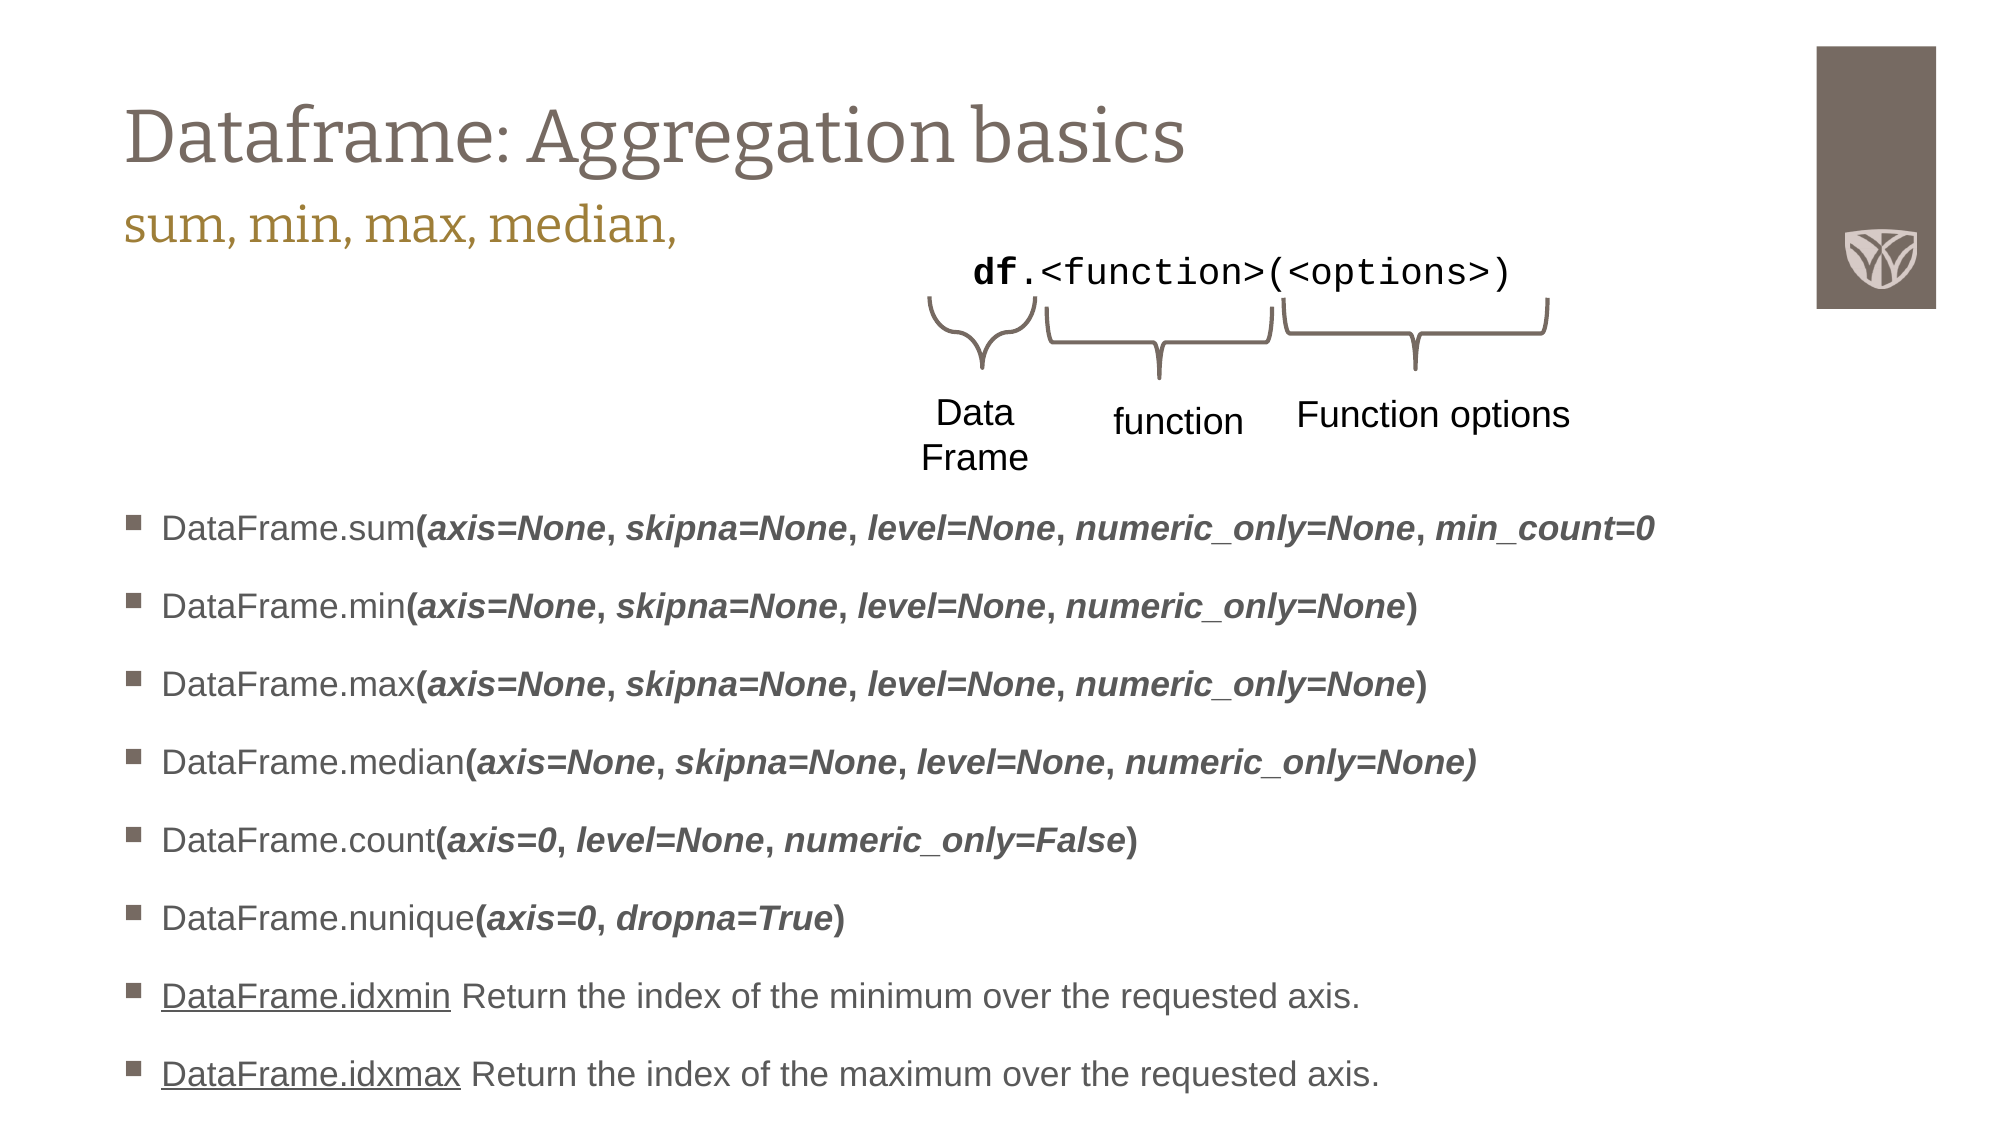

# Dataframe: Aggregation basics
sum, min, max, median,

df.<function>(<options>)

Data Frame
Function options
function
DataFrame.sum(axis=None, skipna=None, level=None, numeric_only=None, min_count=0
DataFrame.min(axis=None, skipna=None, level=None, numeric_only=None)
DataFrame.max(axis=None, skipna=None, level=None, numeric_only=None)
DataFrame.median(axis=None, skipna=None, level=None, numeric_only=None)
DataFrame.count(axis=0, level=None, numeric_only=False)
DataFrame.nunique(axis=0, dropna=True)
DataFrame.idxmin Return the index of the minimum over the requested axis.
DataFrame.idxmax Return the index of the maximum over the requested axis.